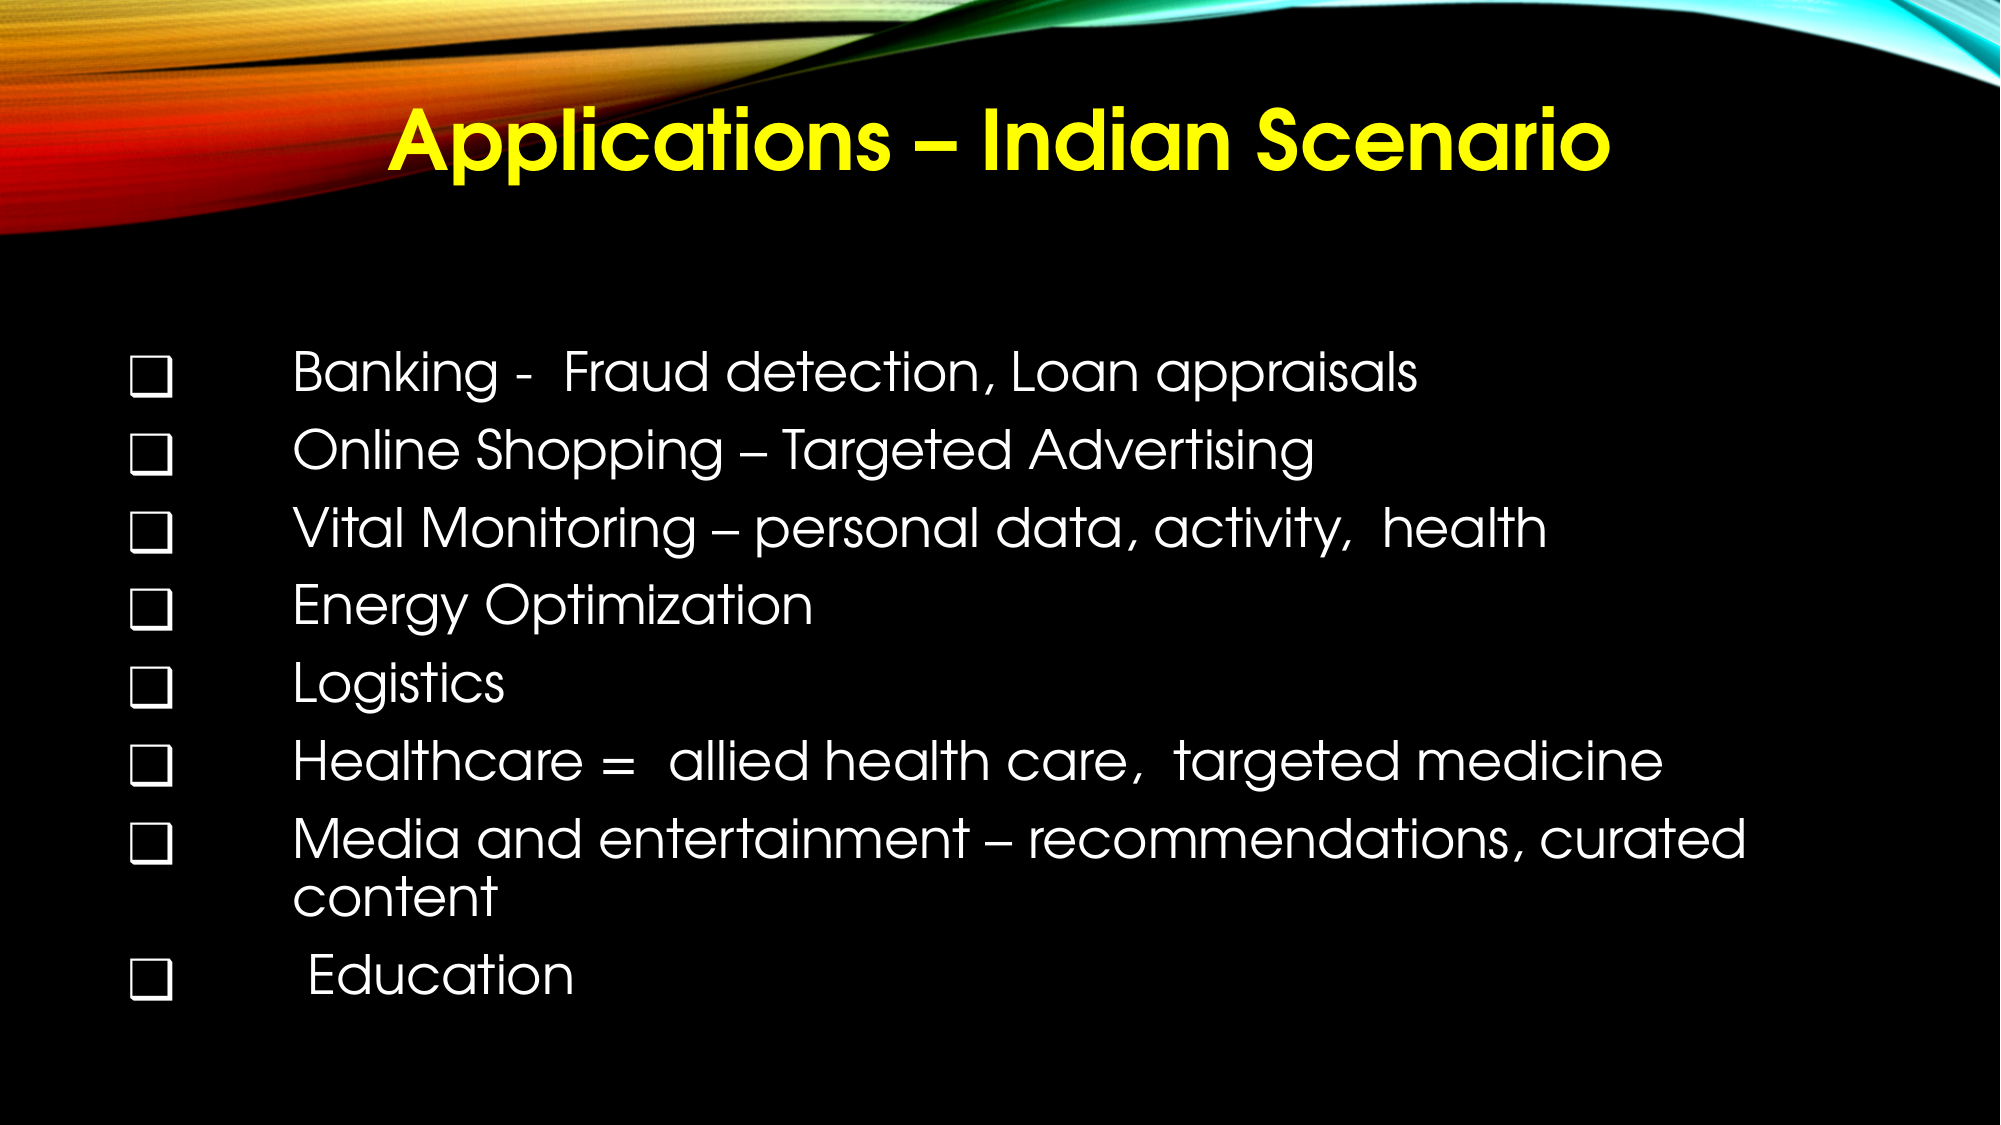

# Applications – Indian Scenario
Banking -  Fraud detection, Loan appraisals
Online Shopping – Targeted Advertising
Vital Monitoring – personal data, activity,  health
Energy Optimization
Logistics
Healthcare =  allied health care,  targeted medicine
Media and entertainment – recommendations, curated content
 Education